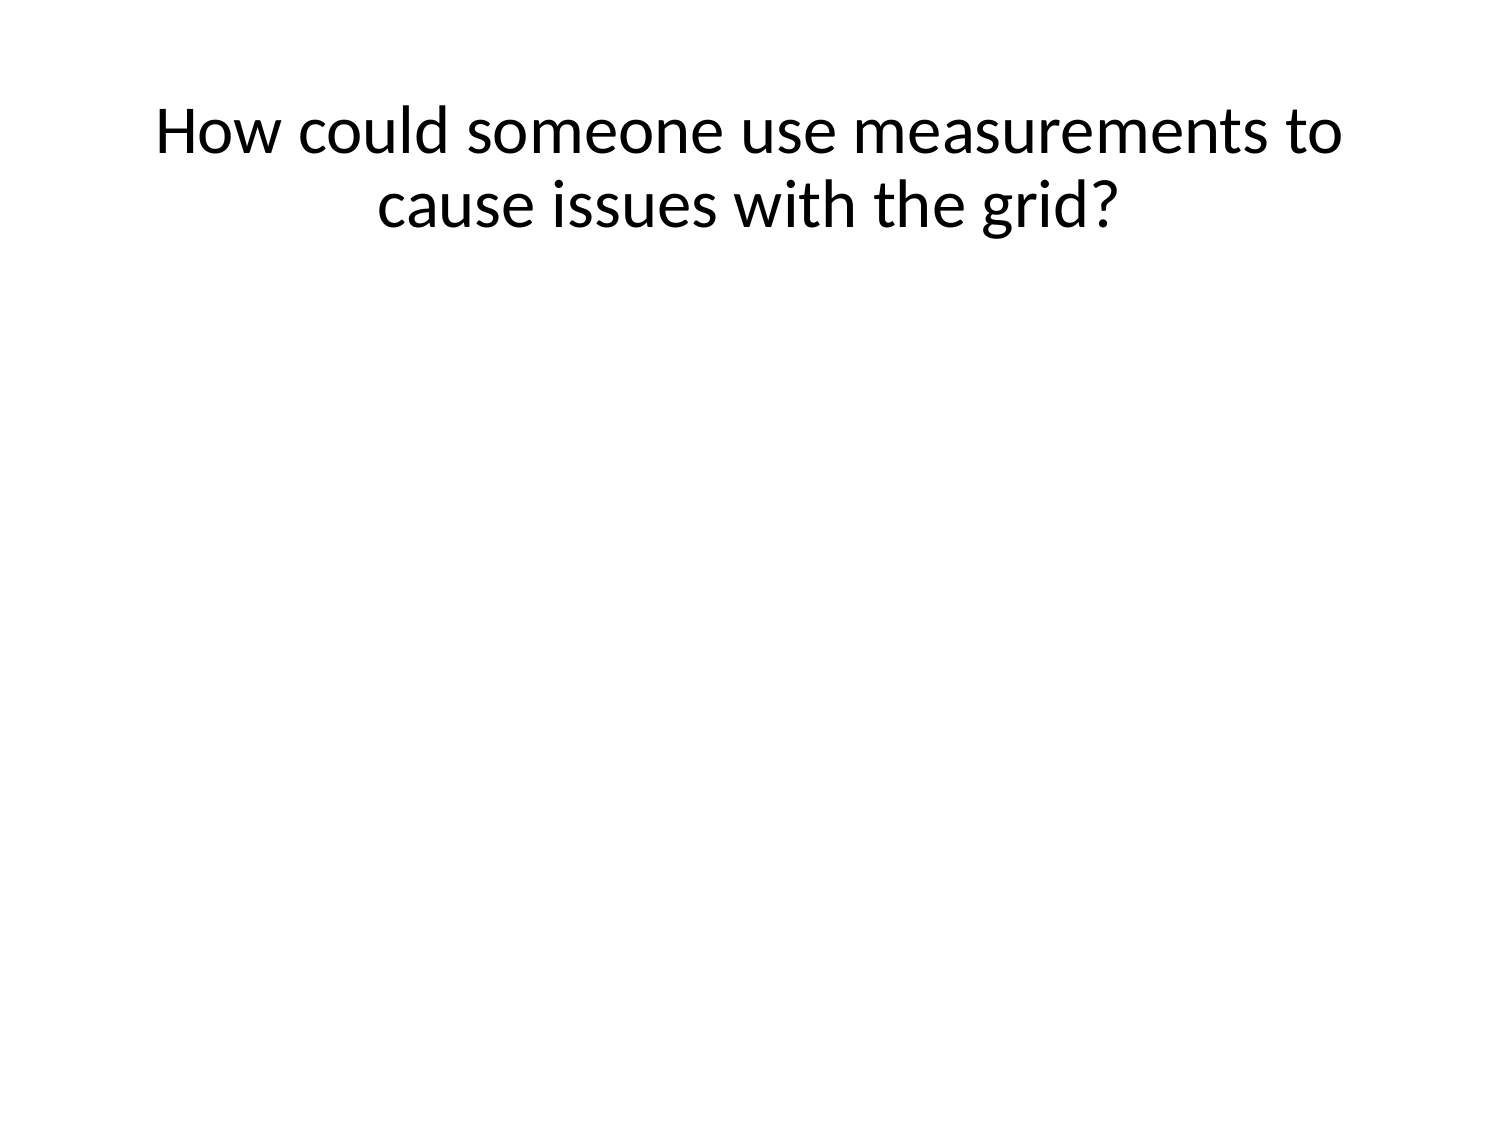

# How could someone use measurements to cause issues with the grid?